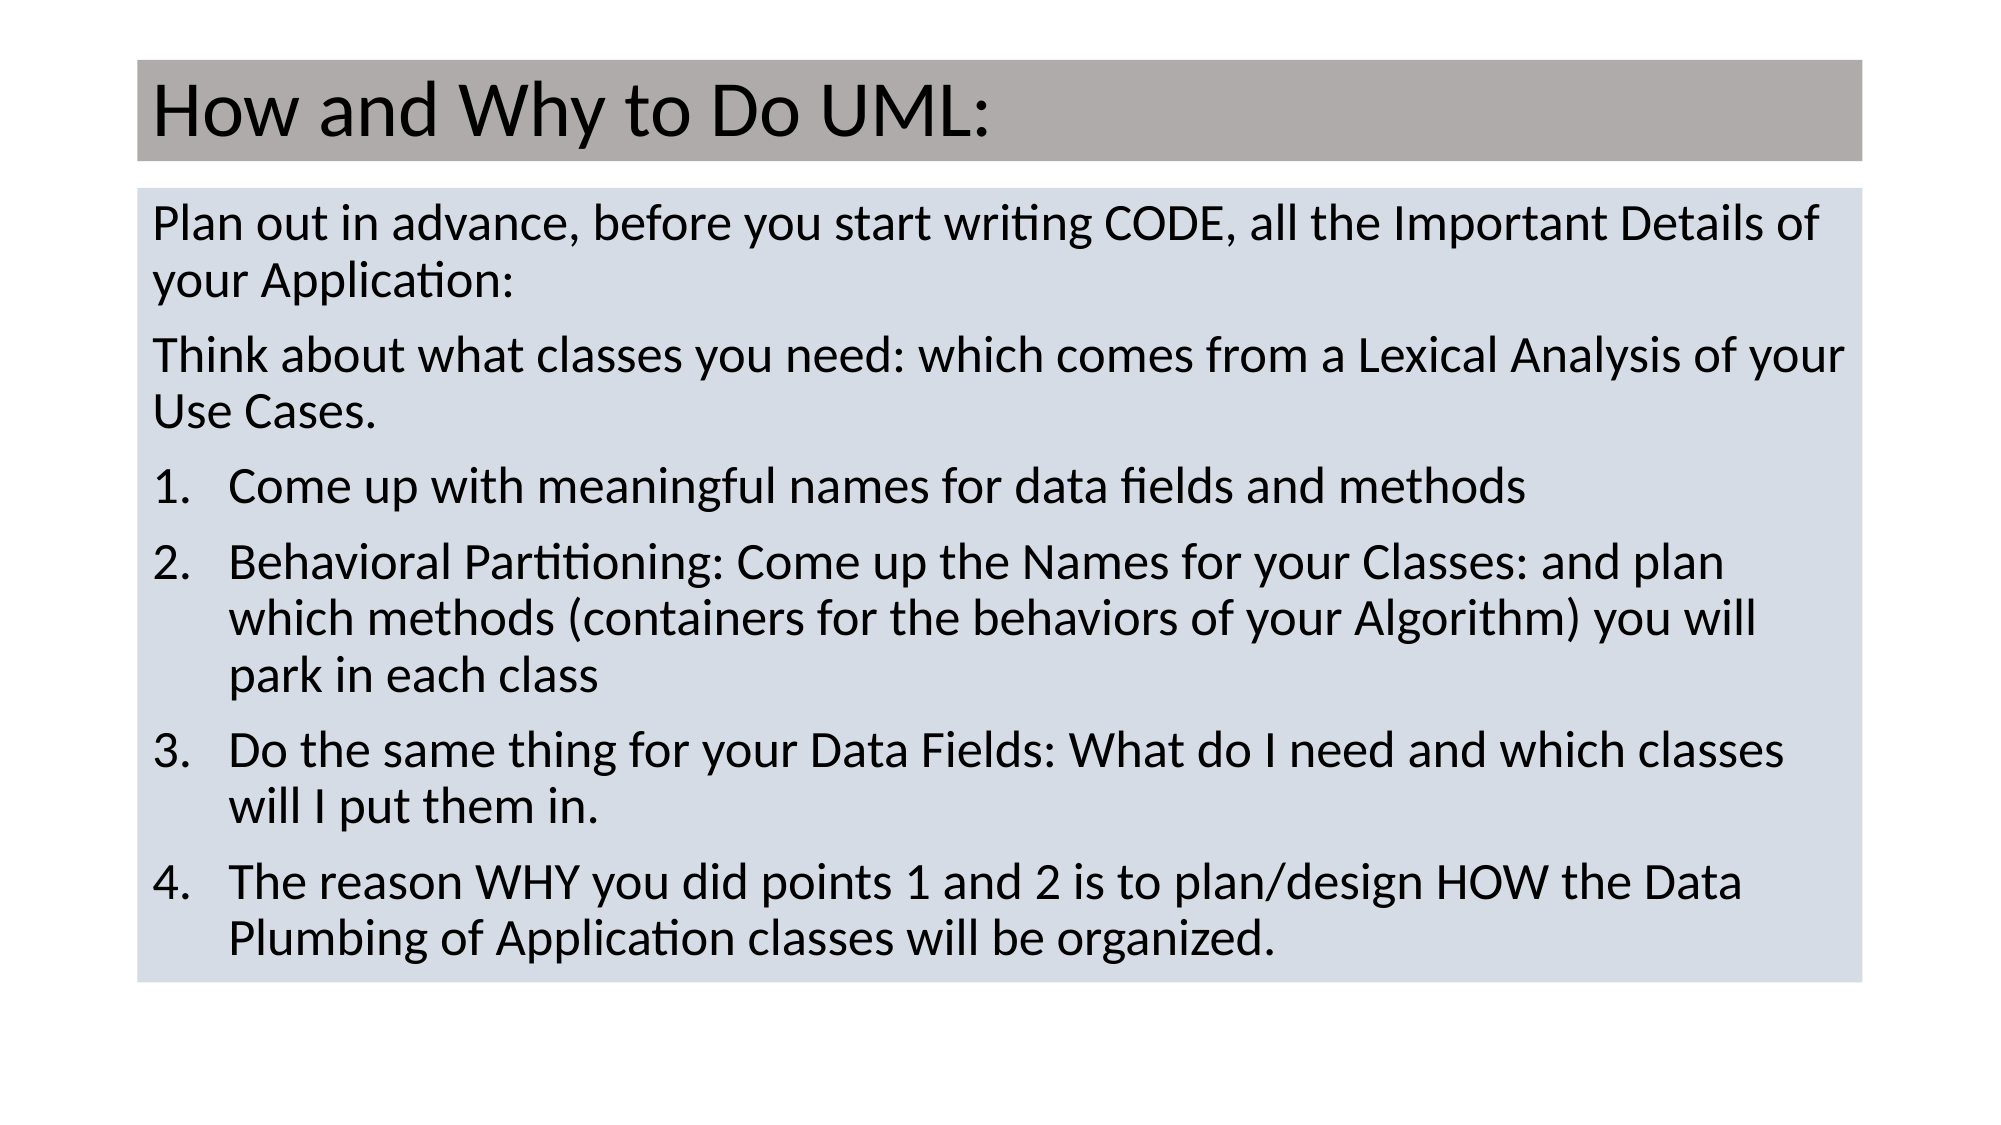

# How and Why to Do UML:
Plan out in advance, before you start writing CODE, all the Important Details of your Application:
Think about what classes you need: which comes from a Lexical Analysis of your Use Cases.
Come up with meaningful names for data fields and methods
Behavioral Partitioning: Come up the Names for your Classes: and plan which methods (containers for the behaviors of your Algorithm) you will park in each class
Do the same thing for your Data Fields: What do I need and which classes will I put them in.
The reason WHY you did points 1 and 2 is to plan/design HOW the Data Plumbing of Application classes will be organized.